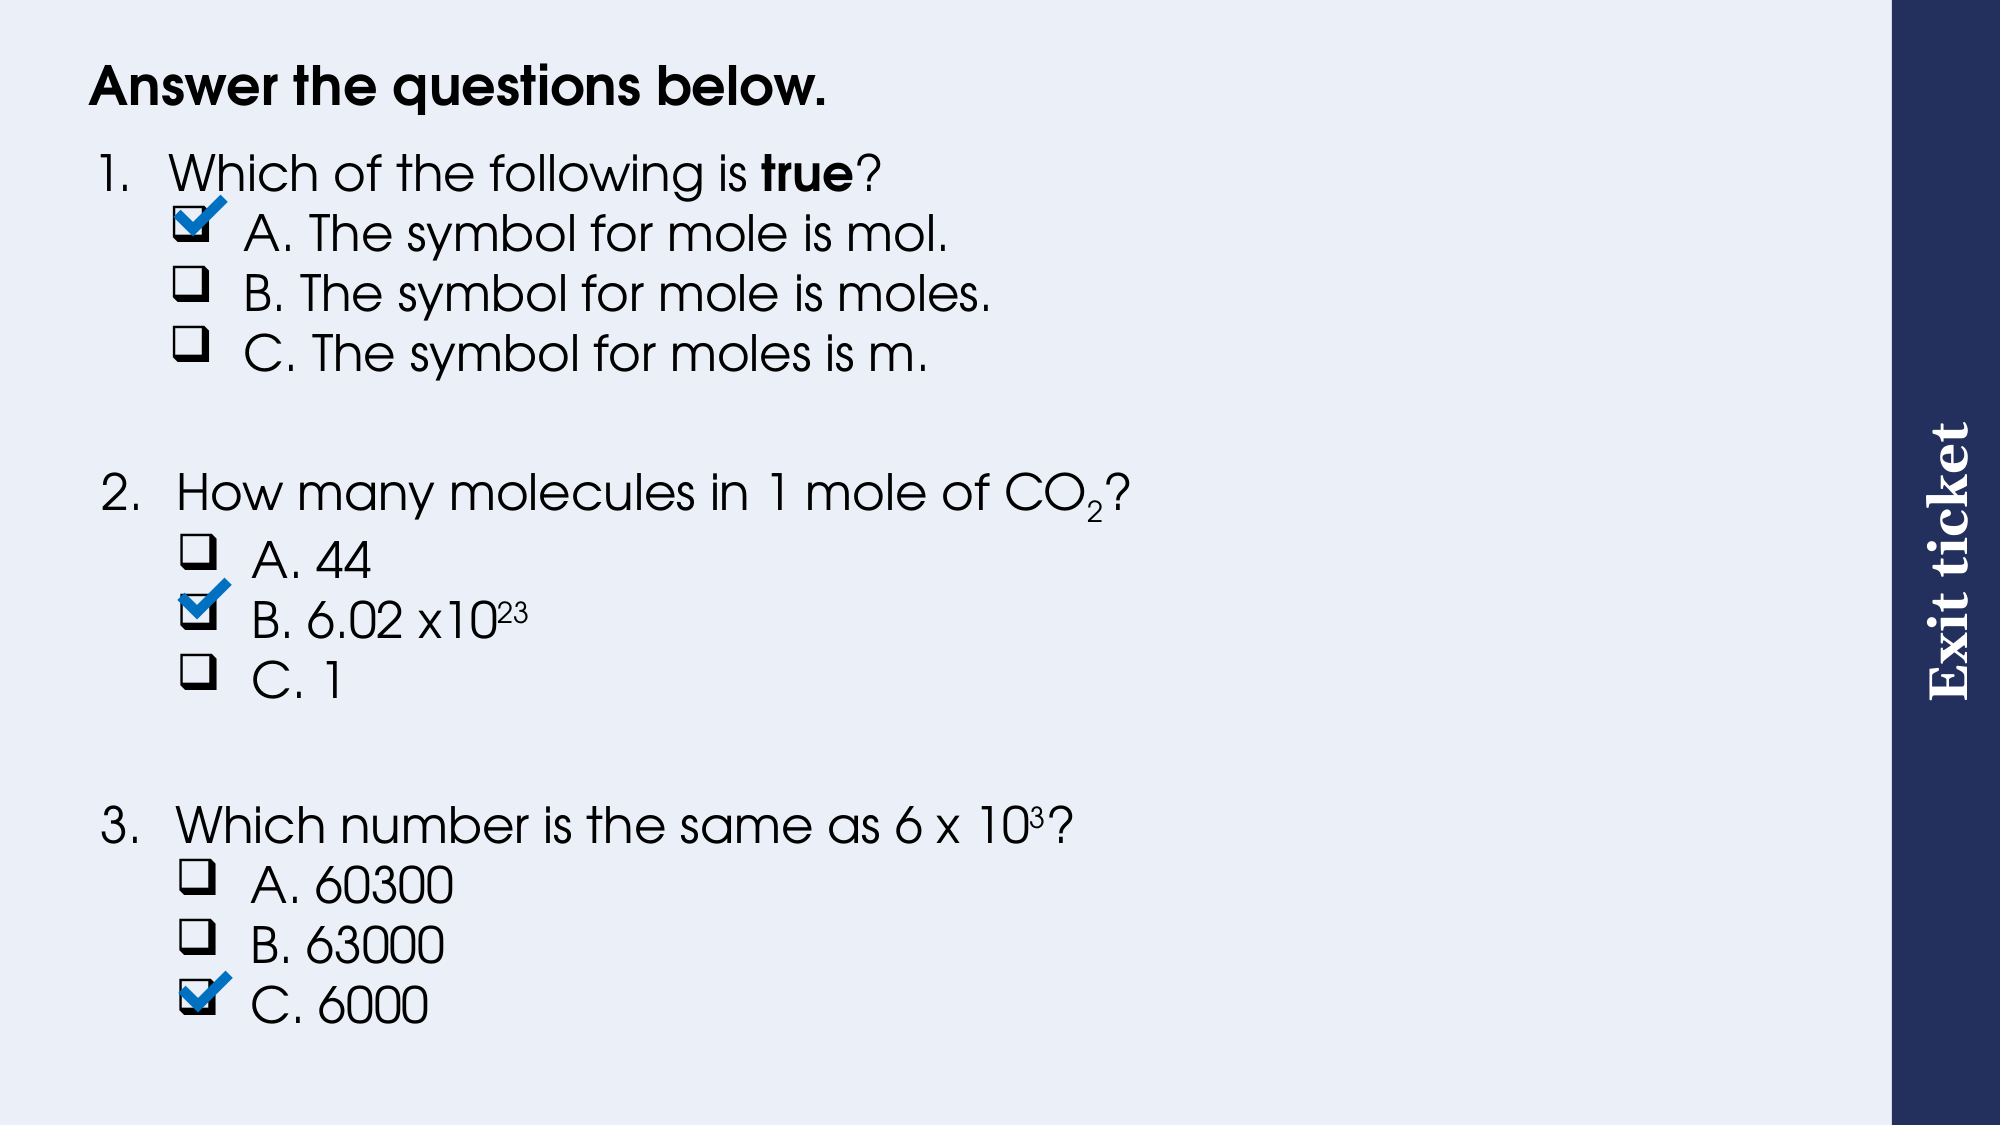

# Answer the questions below.
Which of the following is true?
A. The symbol for mole is mol.
B. The symbol for mole is moles.
C. The symbol for moles is m.

✓
How many molecules in 1 mole of CO2?
A. 44
B. 6.02 x1023
C. 1
✓
Which number is the same as 6 x 103?
A. 60300
B. 63000
C. 6000
✓